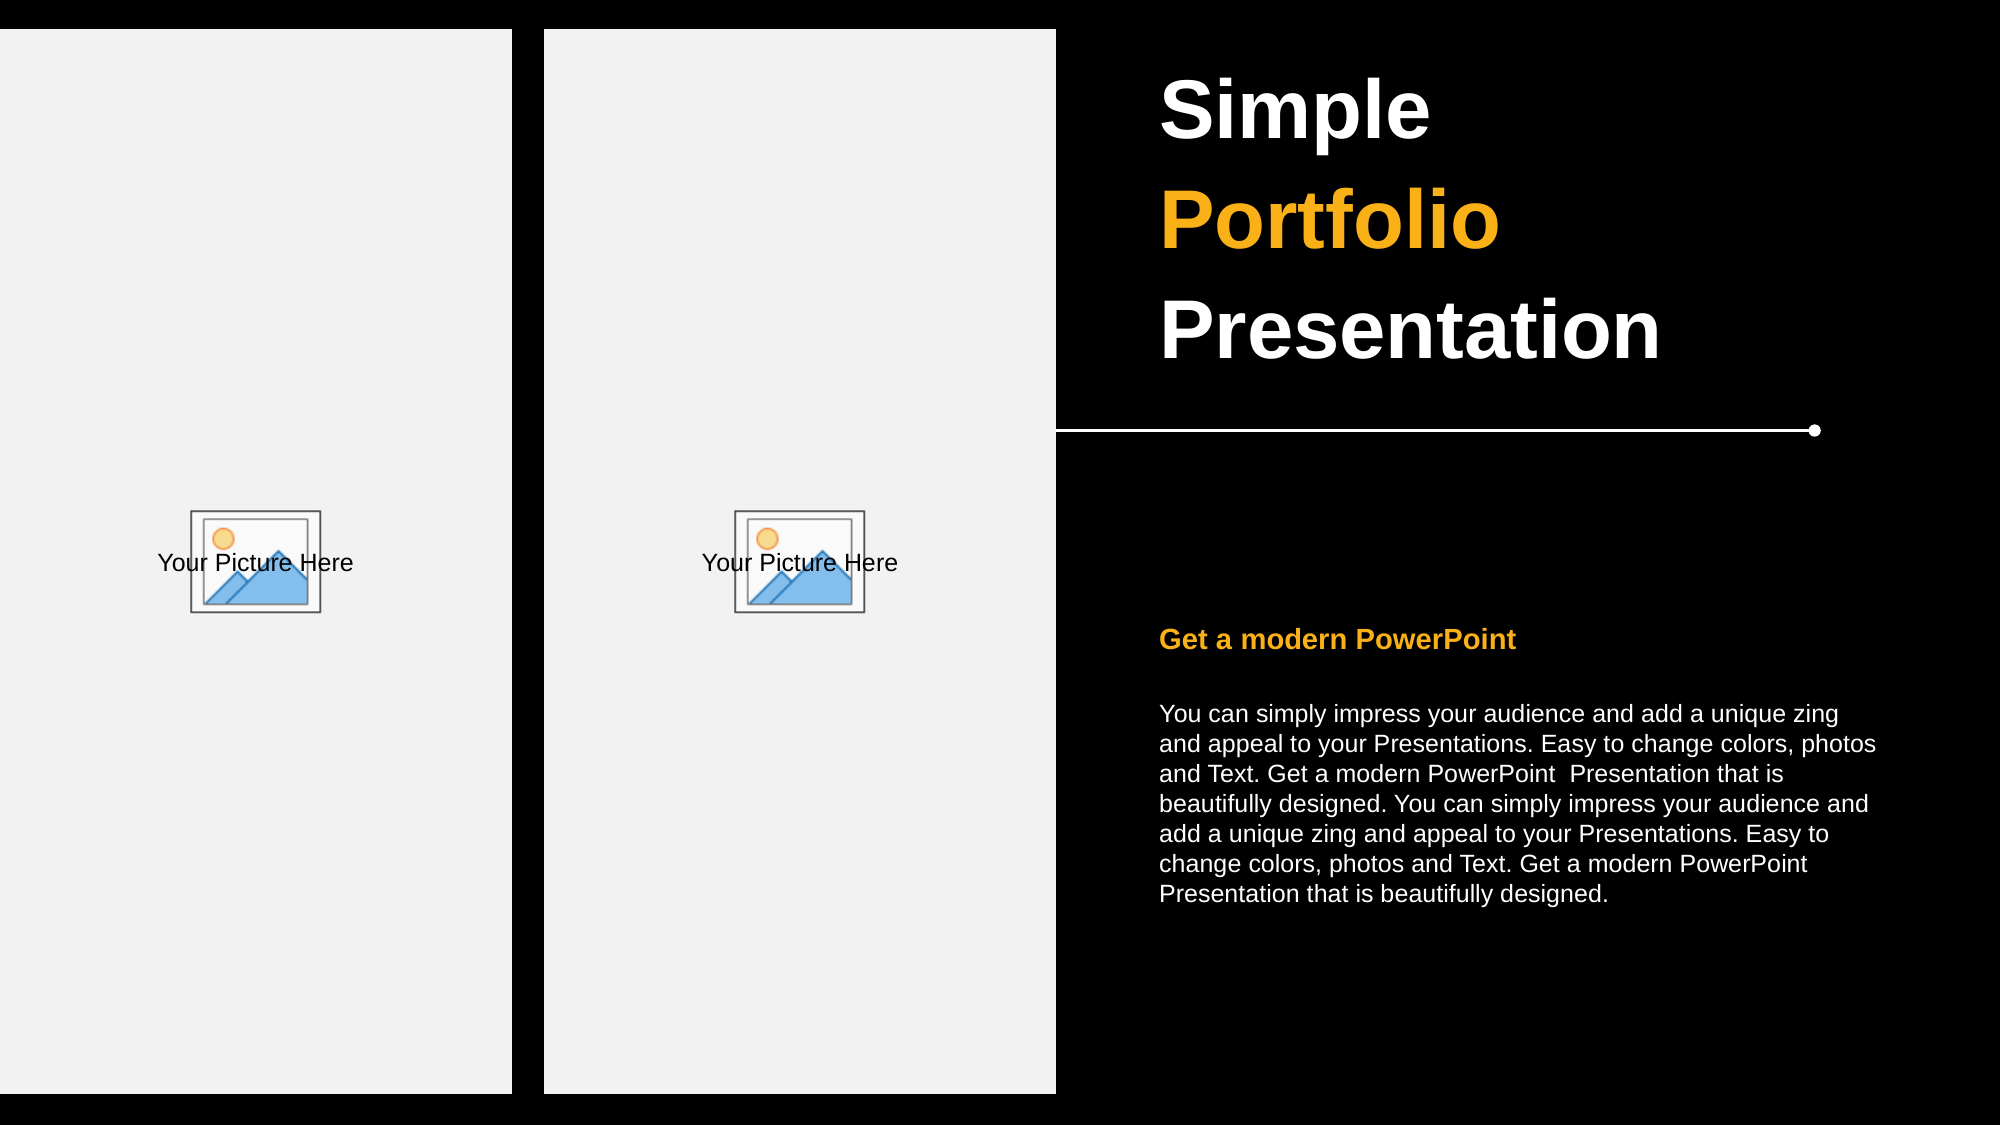

Simple Portfolio Presentation
Get a modern PowerPoint
You can simply impress your audience and add a unique zing and appeal to your Presentations. Easy to change colors, photos and Text. Get a modern PowerPoint  Presentation that is beautifully designed. You can simply impress your audience and add a unique zing and appeal to your Presentations. Easy to change colors, photos and Text. Get a modern PowerPoint  Presentation that is beautifully designed.